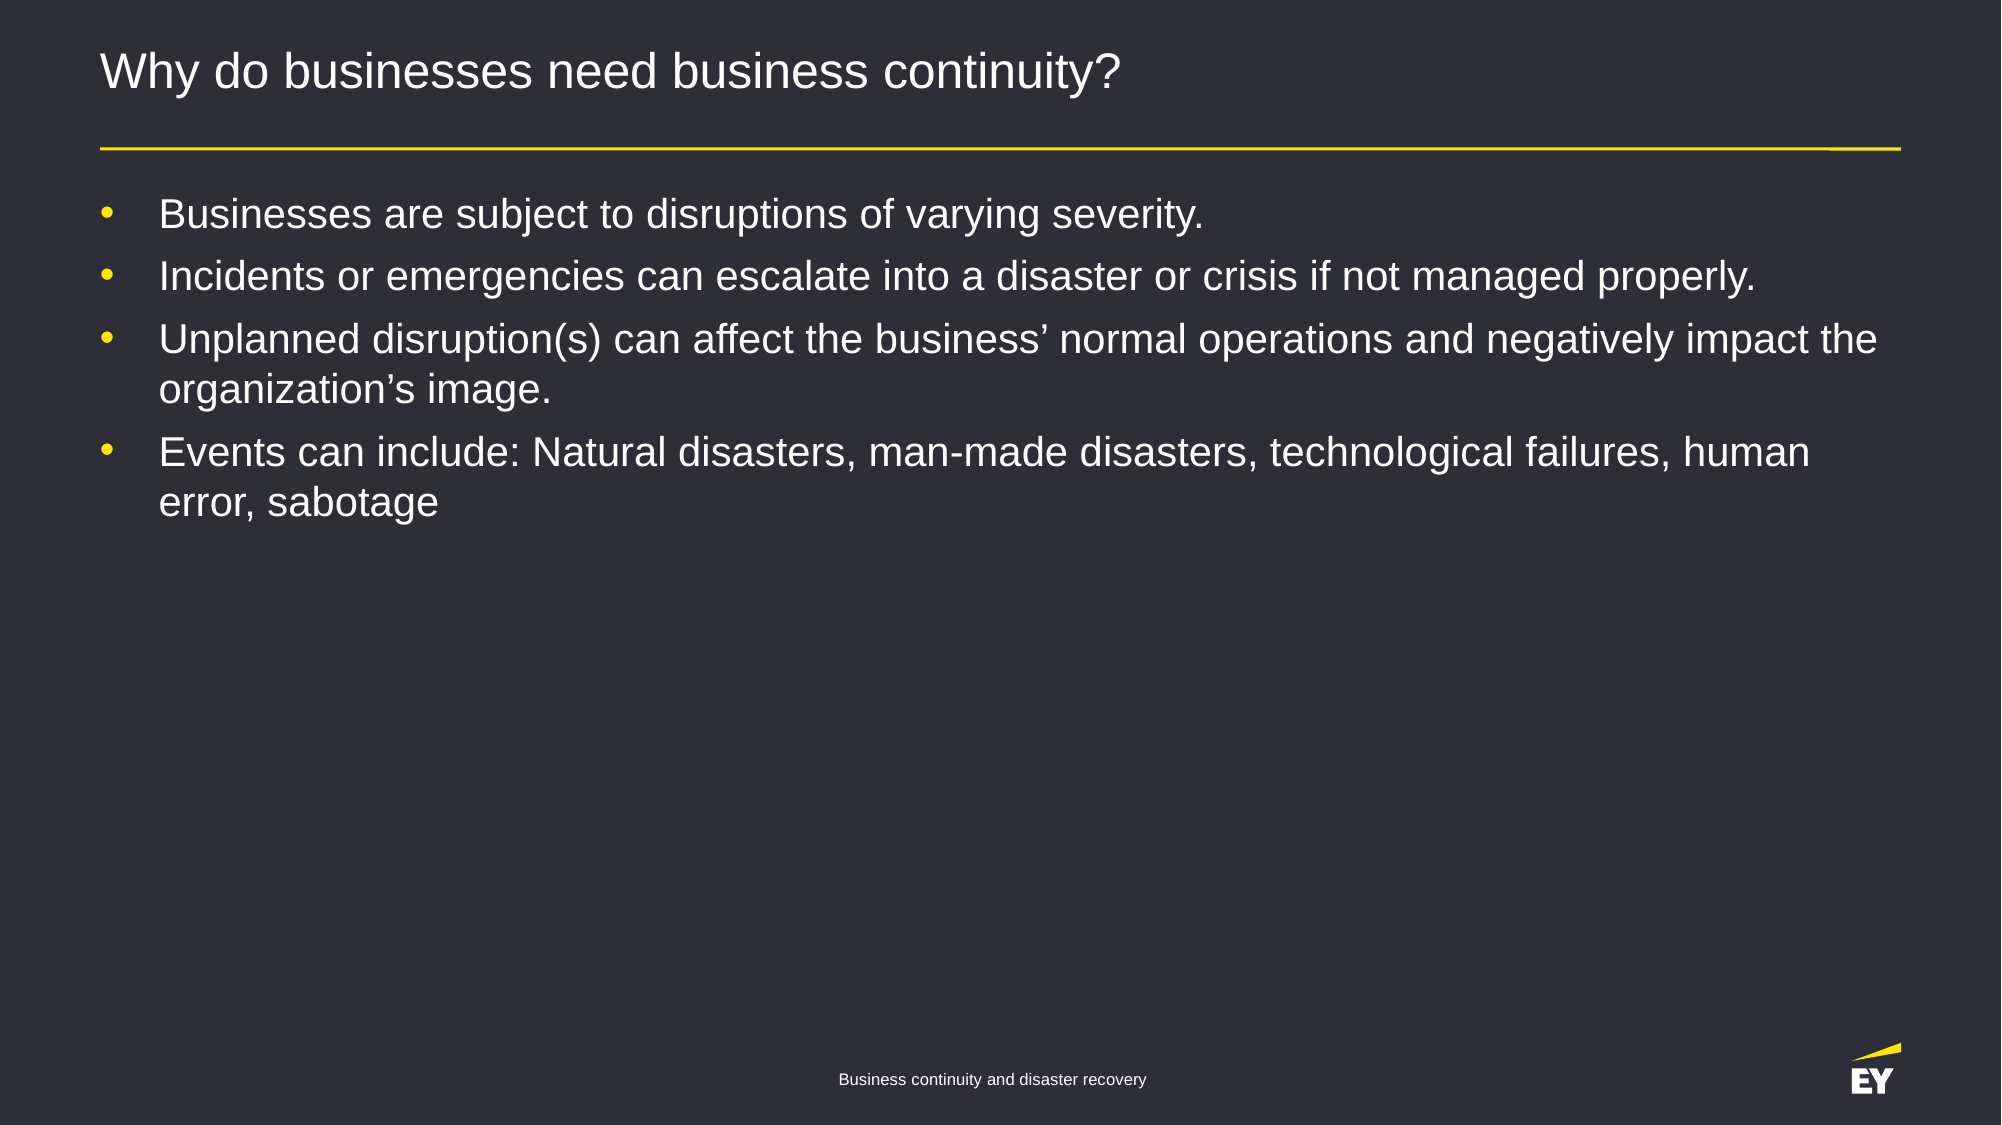

# Why do businesses need business continuity?
Businesses are subject to disruptions of varying severity.
Incidents or emergencies can escalate into a disaster or crisis if not managed properly.
Unplanned disruption(s) can affect the business’ normal operations and negatively impact the organization’s image.
Events can include: Natural disasters, man-made disasters, technological failures, human error, sabotage